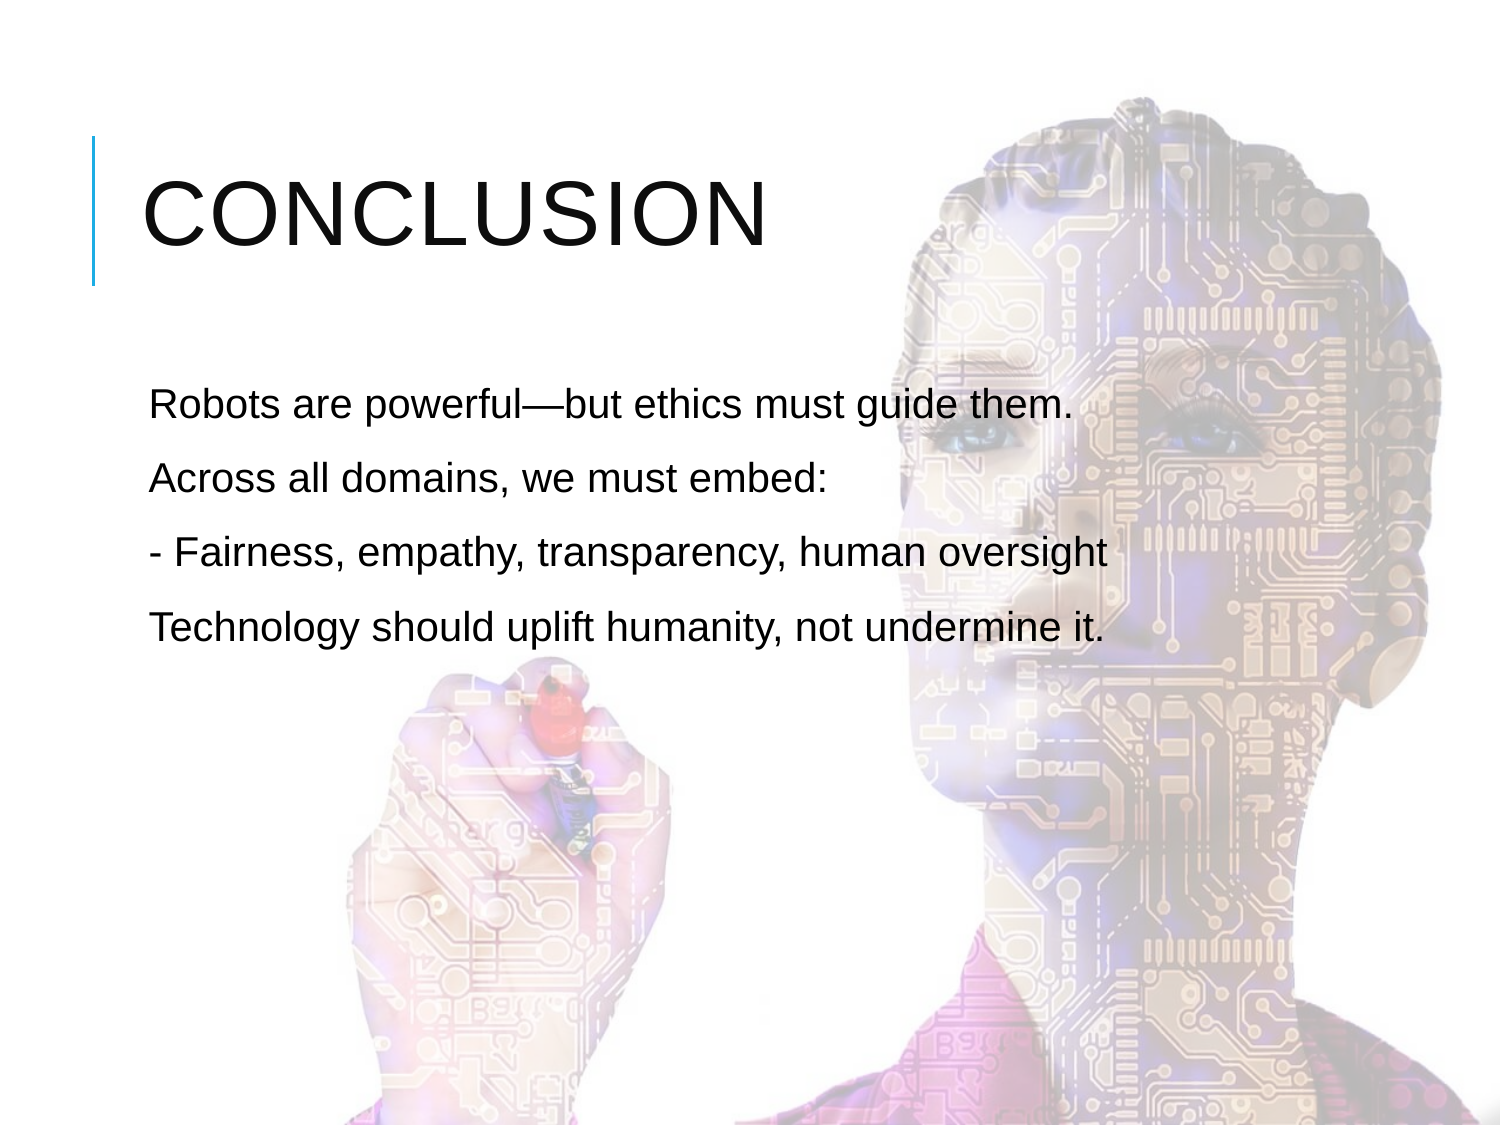

# Conclusion
Robots are powerful—but ethics must guide them.
Across all domains, we must embed:
- Fairness, empathy, transparency, human oversight
Technology should uplift humanity, not undermine it.